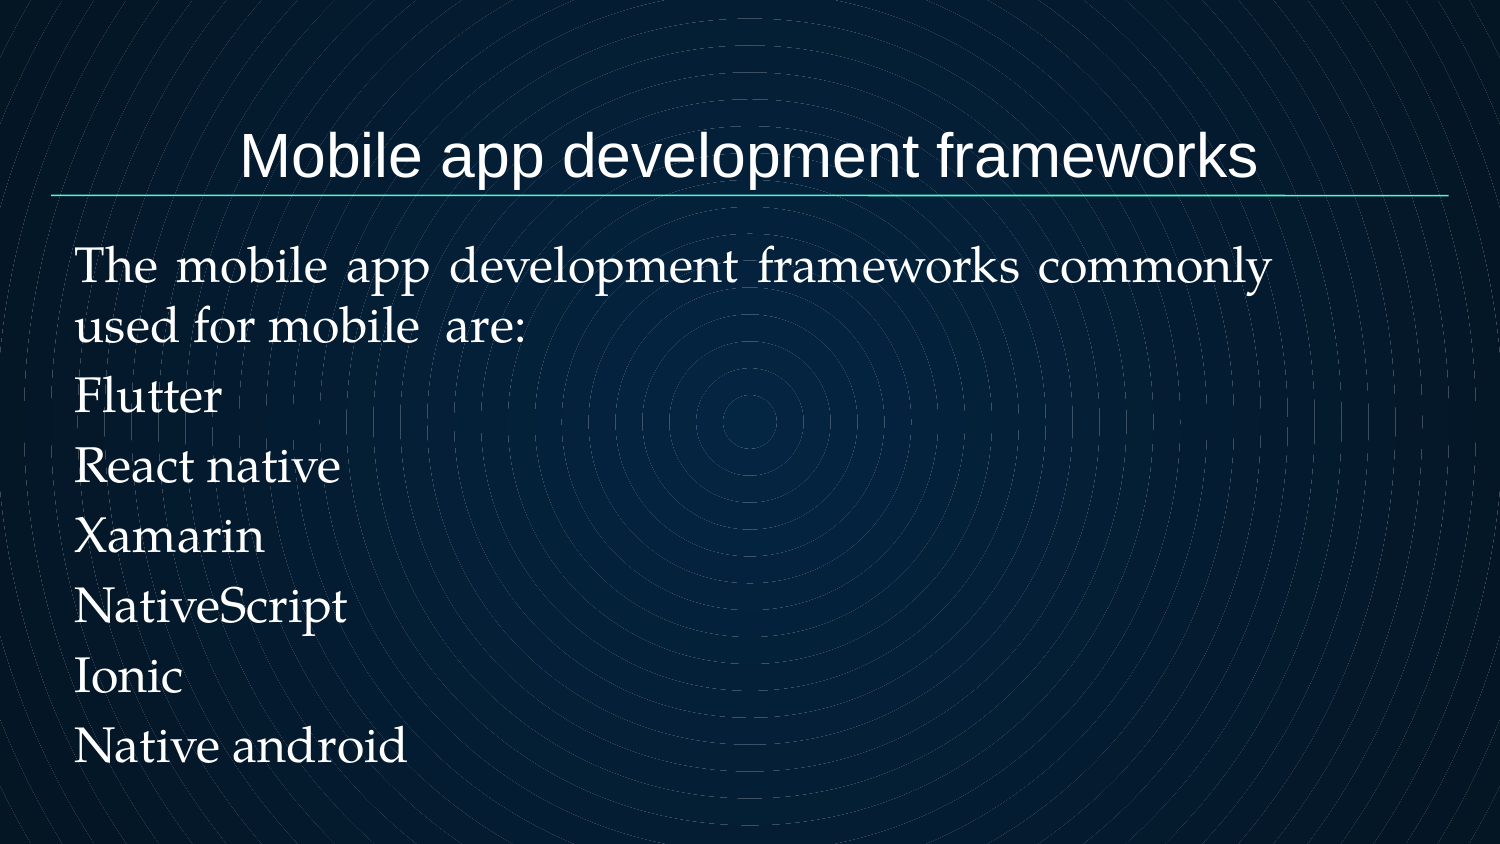

# Mobile app development frameworks

The mobile app development frameworks commonly used for mobile  are:
Flutter
React native
Xamarin
NativeScript
Ionic
Native android